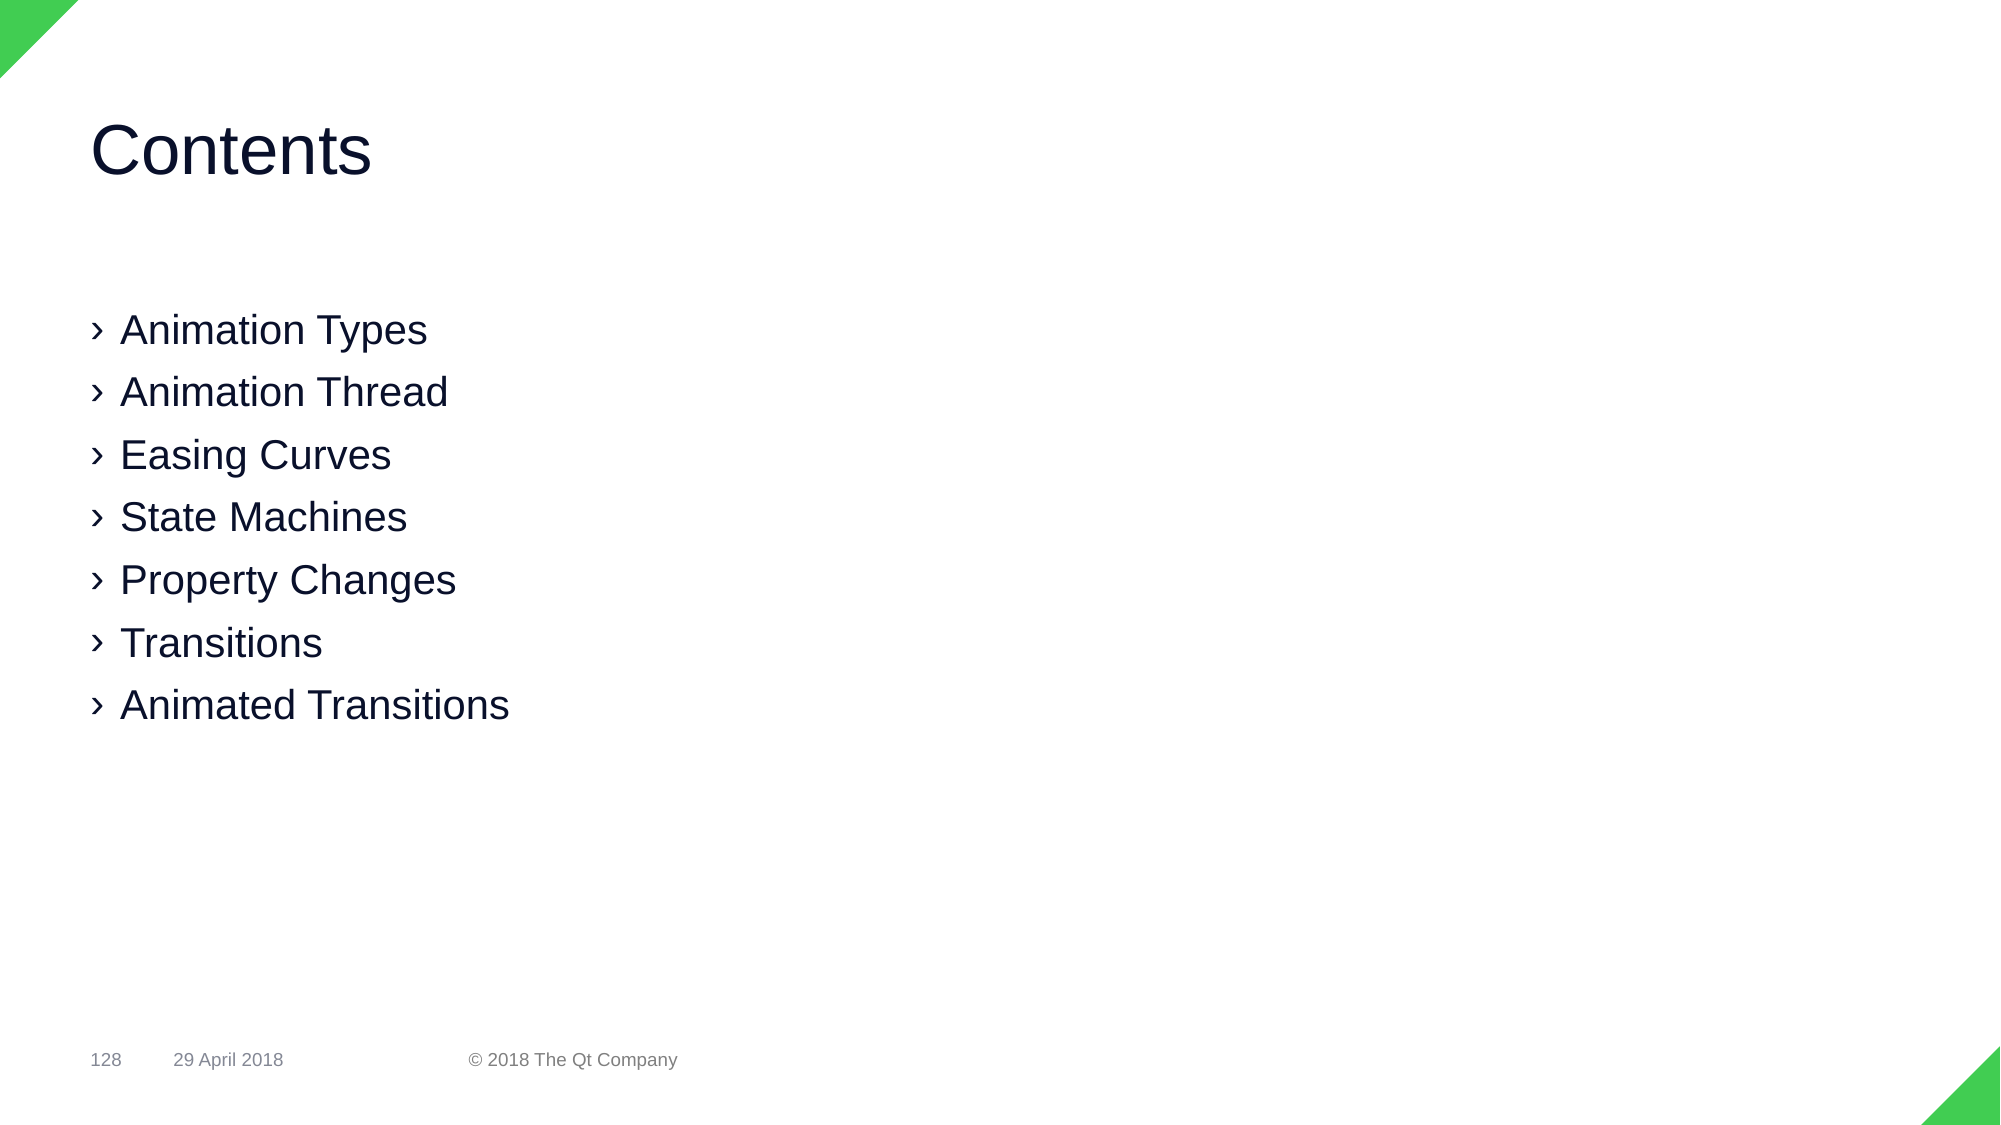

# Contents
Animation Types
Animation Thread
Easing Curves
State Machines
Property Changes
Transitions
Animated Transitions

128
© 2018 The Qt Company
29 April 2018